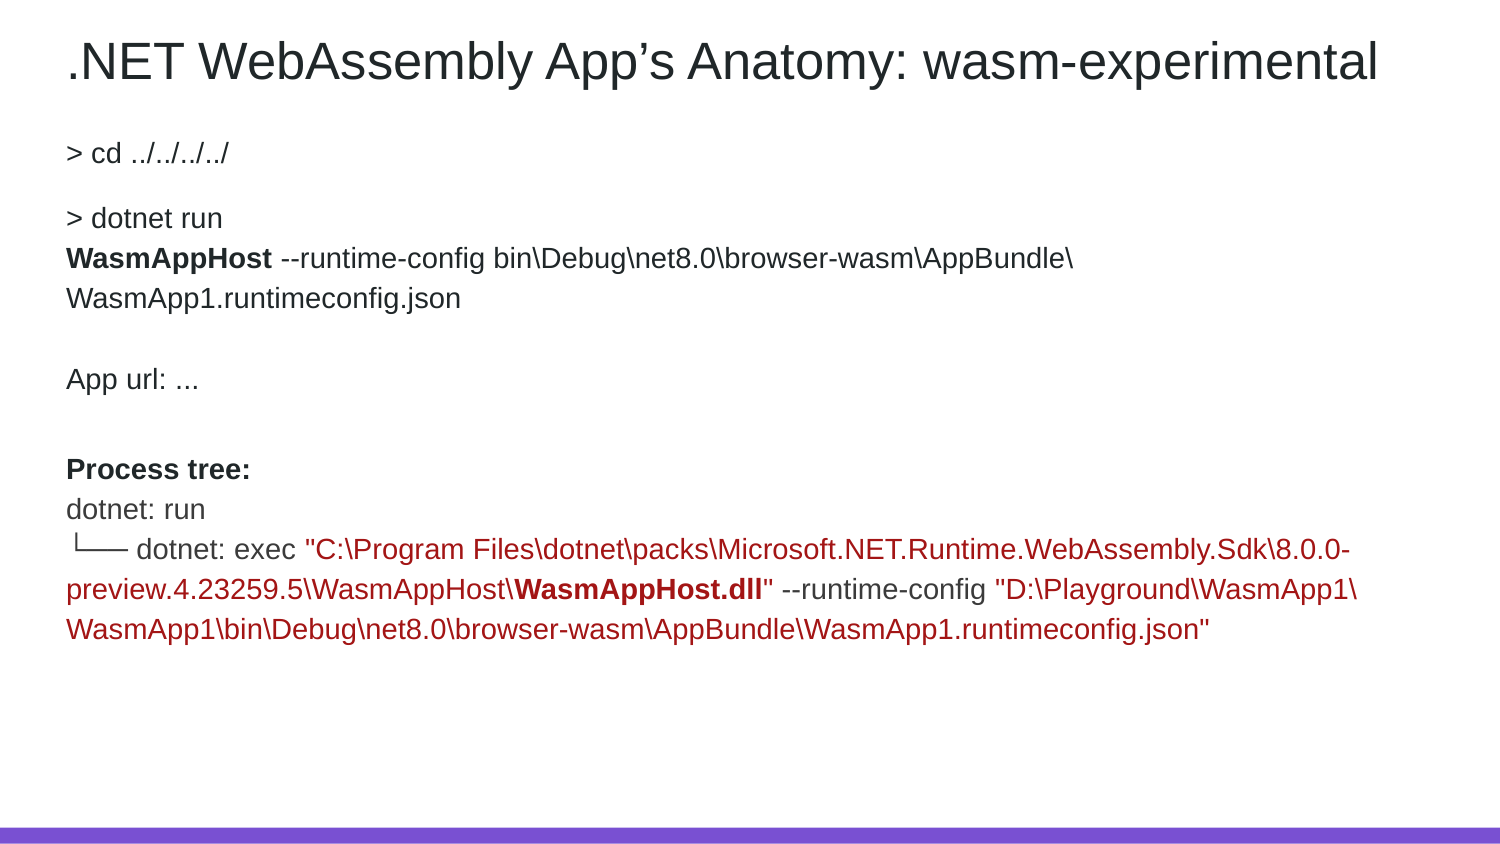

# .NET WebAssembly App’s Anatomy: wasm-experimental
> cd ../../../../
> dotnet run
WasmAppHost --runtime-config bin\Debug\net8.0\browser-wasm\AppBundle\WasmApp1.runtimeconfig.json
App url: ...
Process tree:
dotnet: run
└── dotnet: exec "C:\Program Files\dotnet\packs\Microsoft.NET.Runtime.WebAssembly.Sdk\8.0.0-preview.4.23259.5\WasmAppHost\WasmAppHost.dll" --runtime-config "D:\Playground\WasmApp1\WasmApp1\bin\Debug\net8.0\browser-wasm\AppBundle\WasmApp1.runtimeconfig.json"